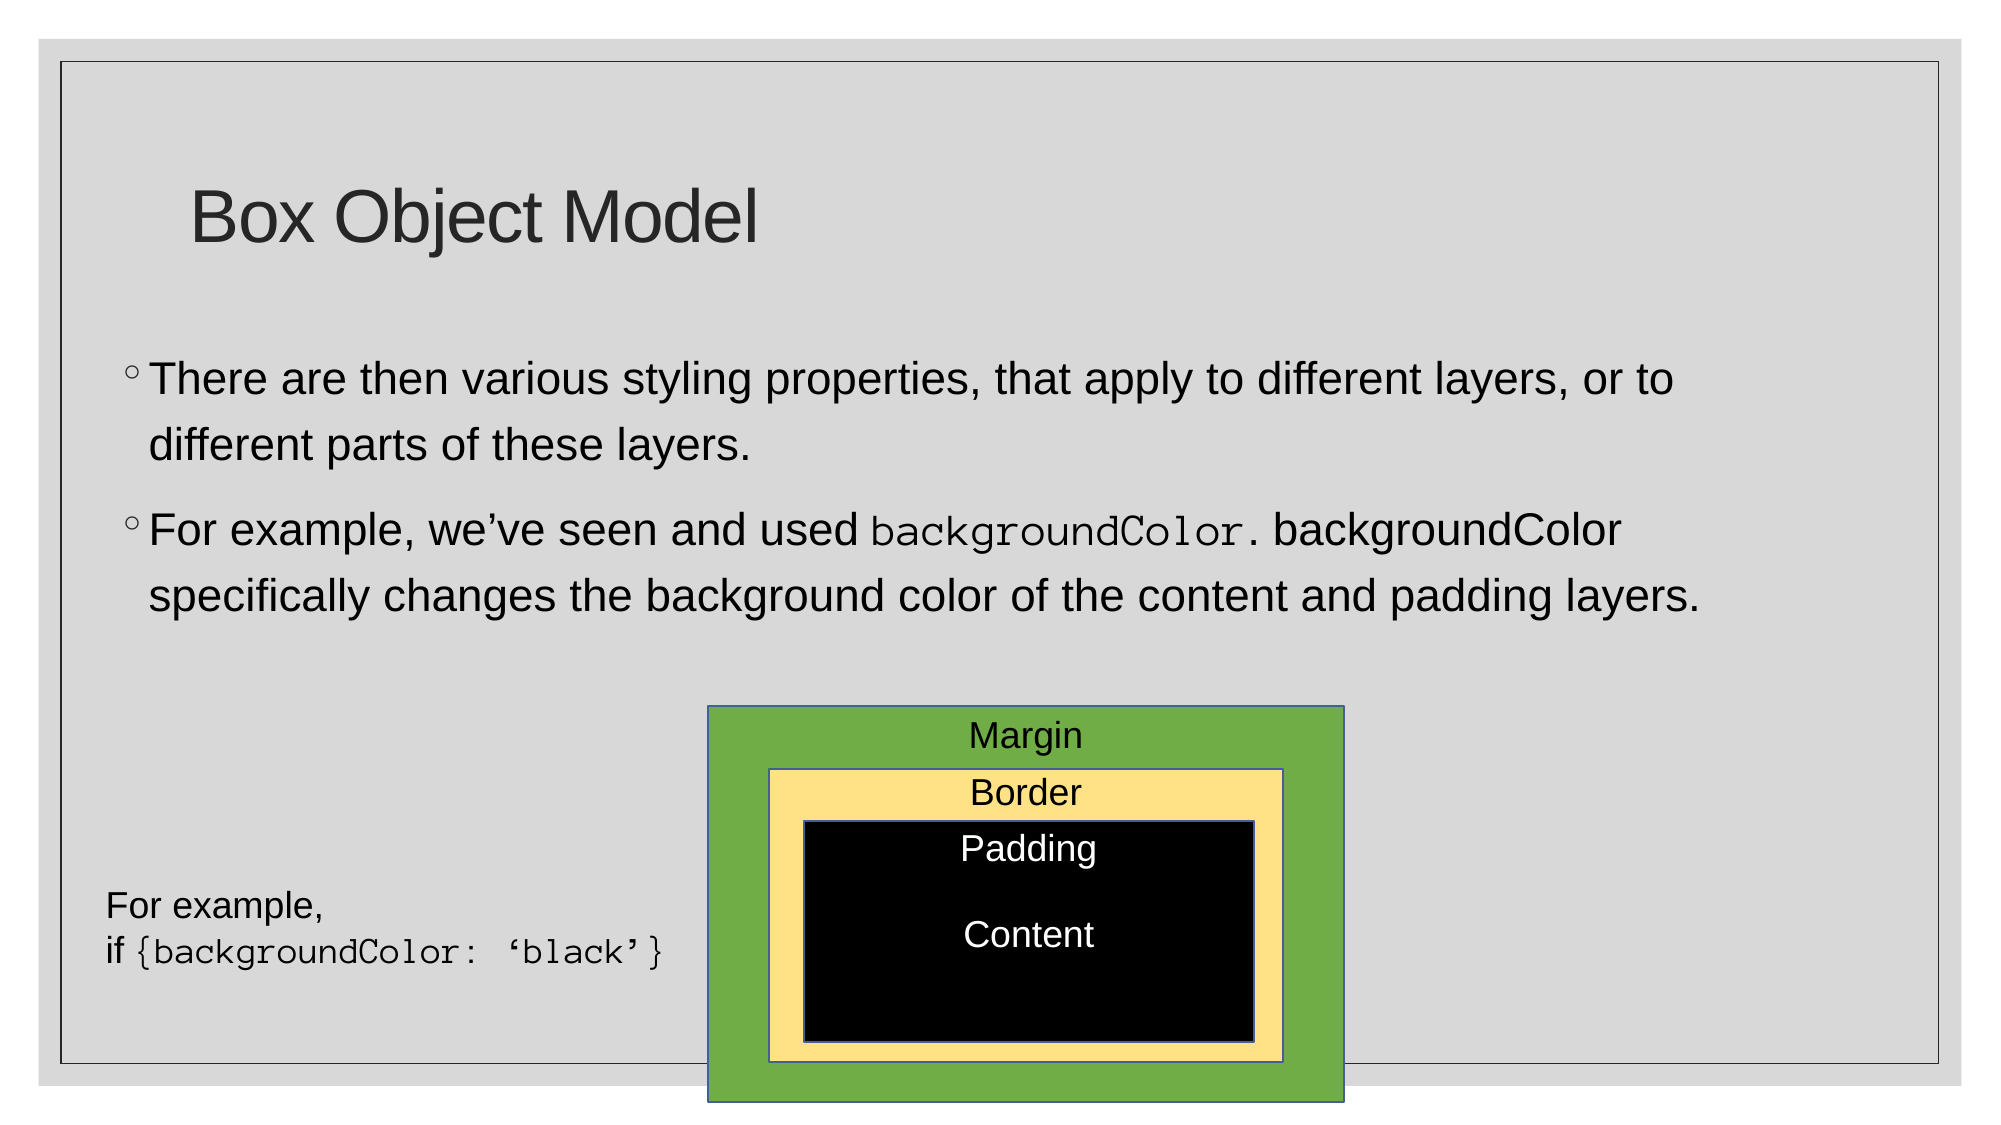

# Box Object Model
There are then various styling properties, that apply to different layers, or to different parts of these layers.
For example, we’ve seen and used backgroundColor. backgroundColor specifically changes the background color of the content and padding layers.

Margin

Border

Padding

Content
For example,
if {backgroundColor: ‘black’}